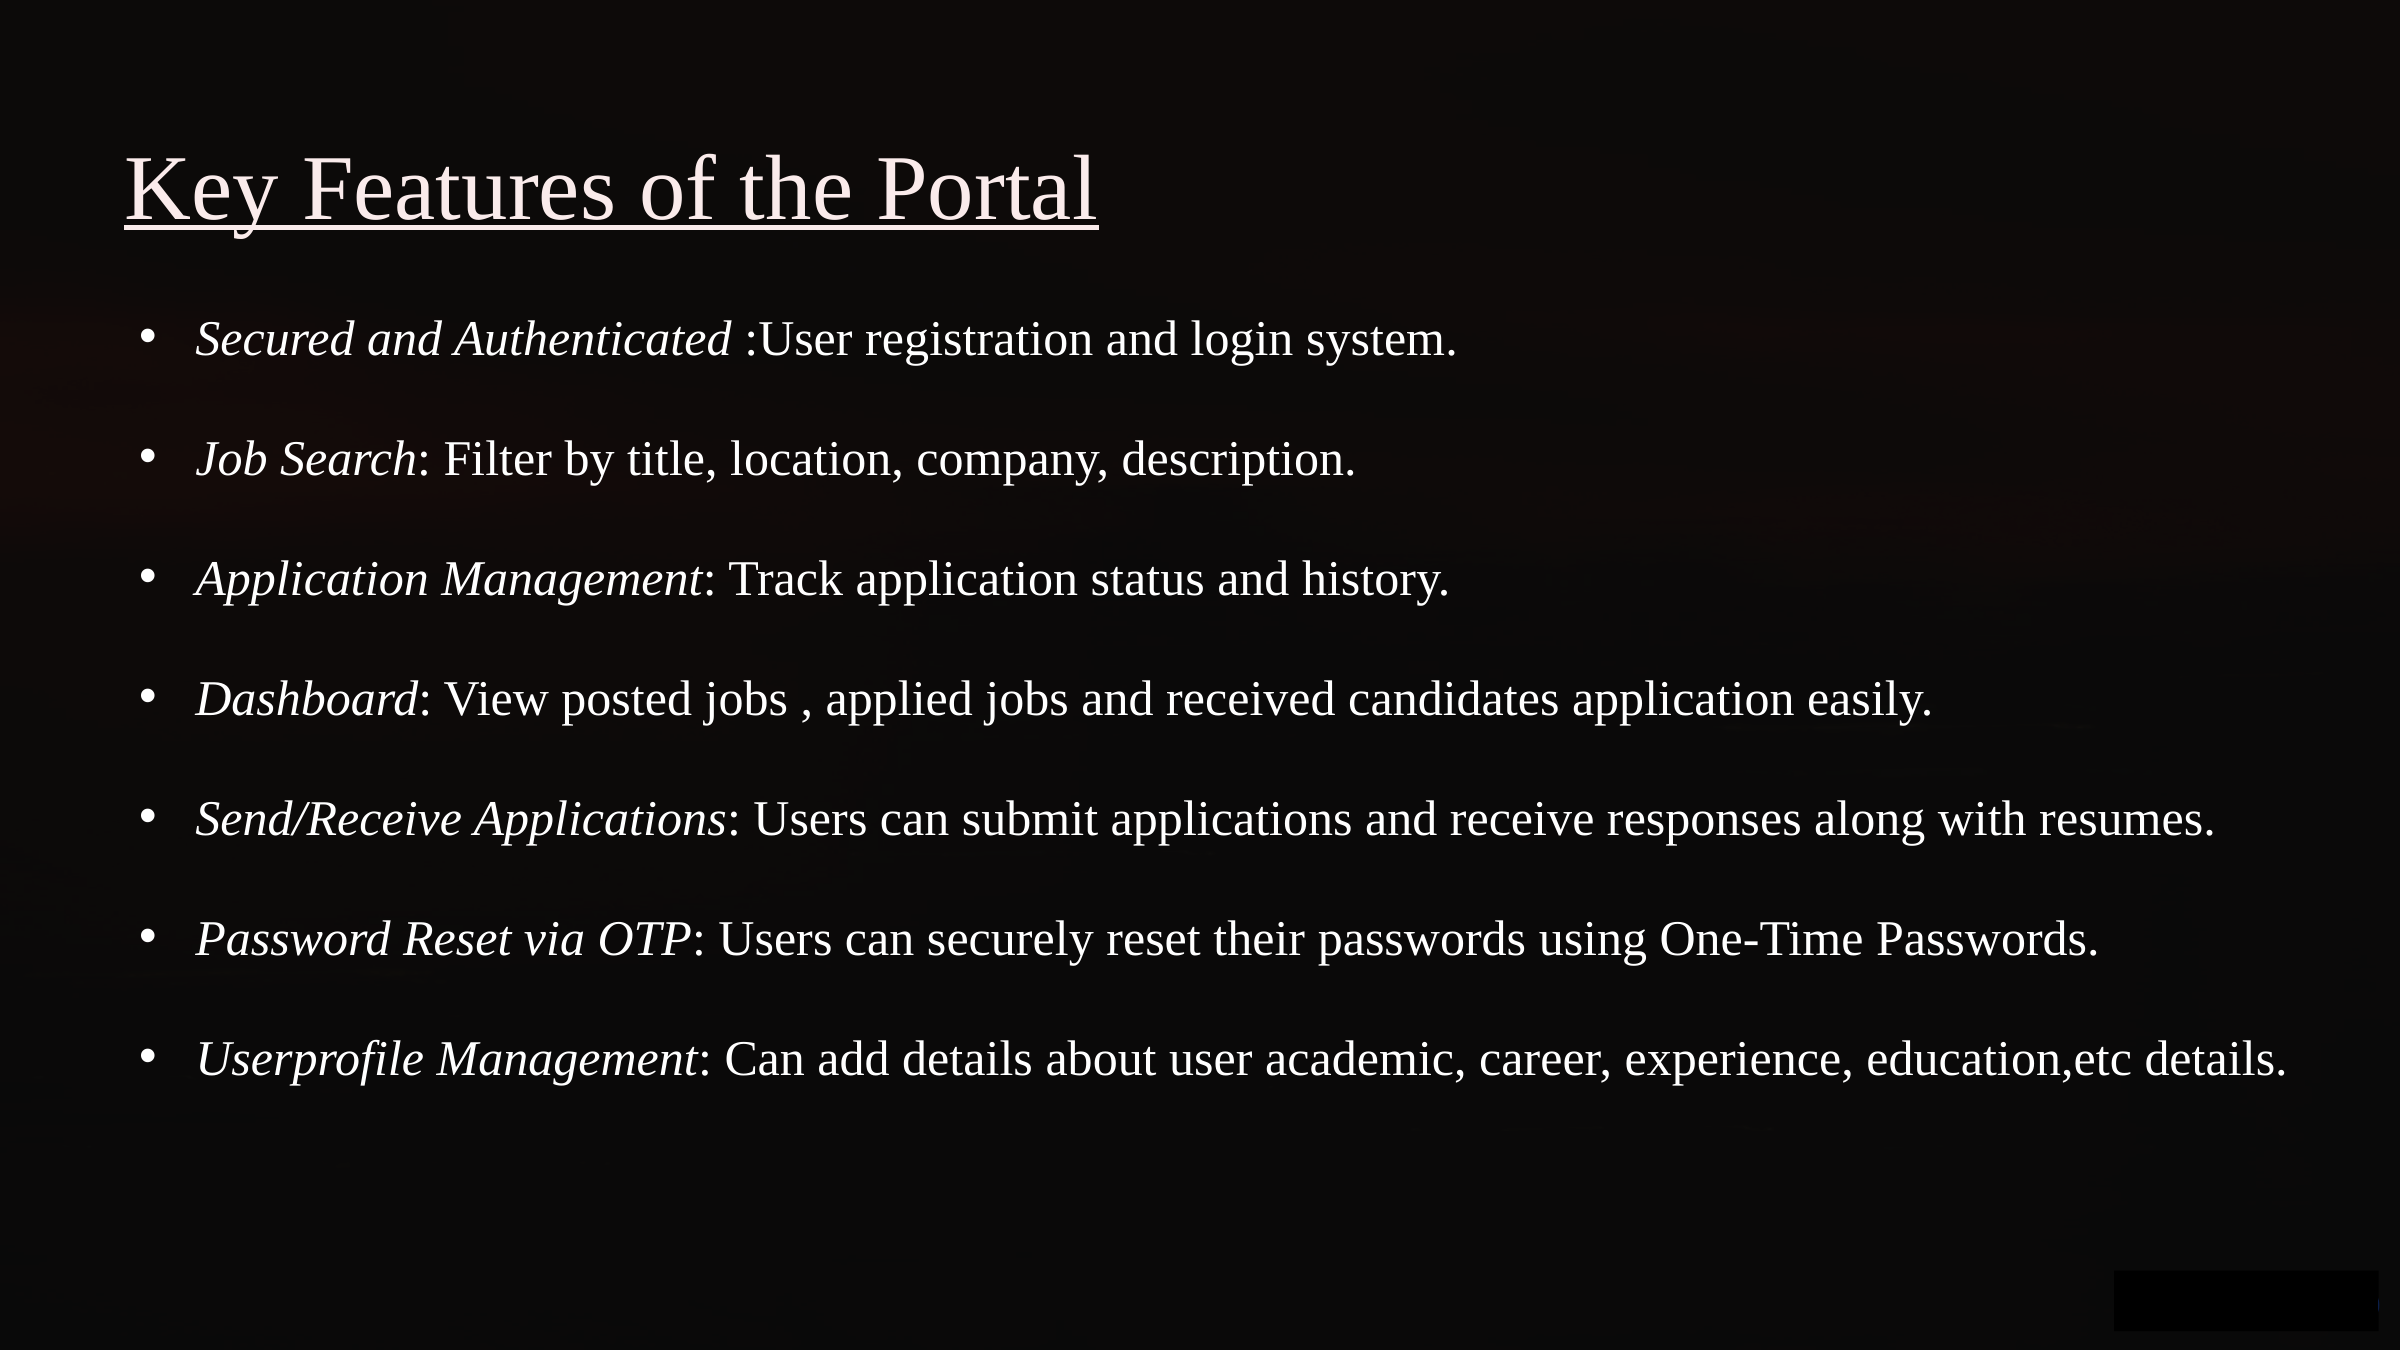

Key Features of the Portal
Secured and Authenticated :User registration and login system.

Job Search: Filter by title, location, company, description.

Application Management: Track application status and history.

Dashboard: View posted jobs , applied jobs and received candidates application easily.

Send/Receive Applications: Users can submit applications and receive responses along with resumes.

Password Reset via OTP: Users can securely reset their passwords using One-Time Passwords.

Userprofile Management: Can add details about user academic, career, experience, education,etc details.